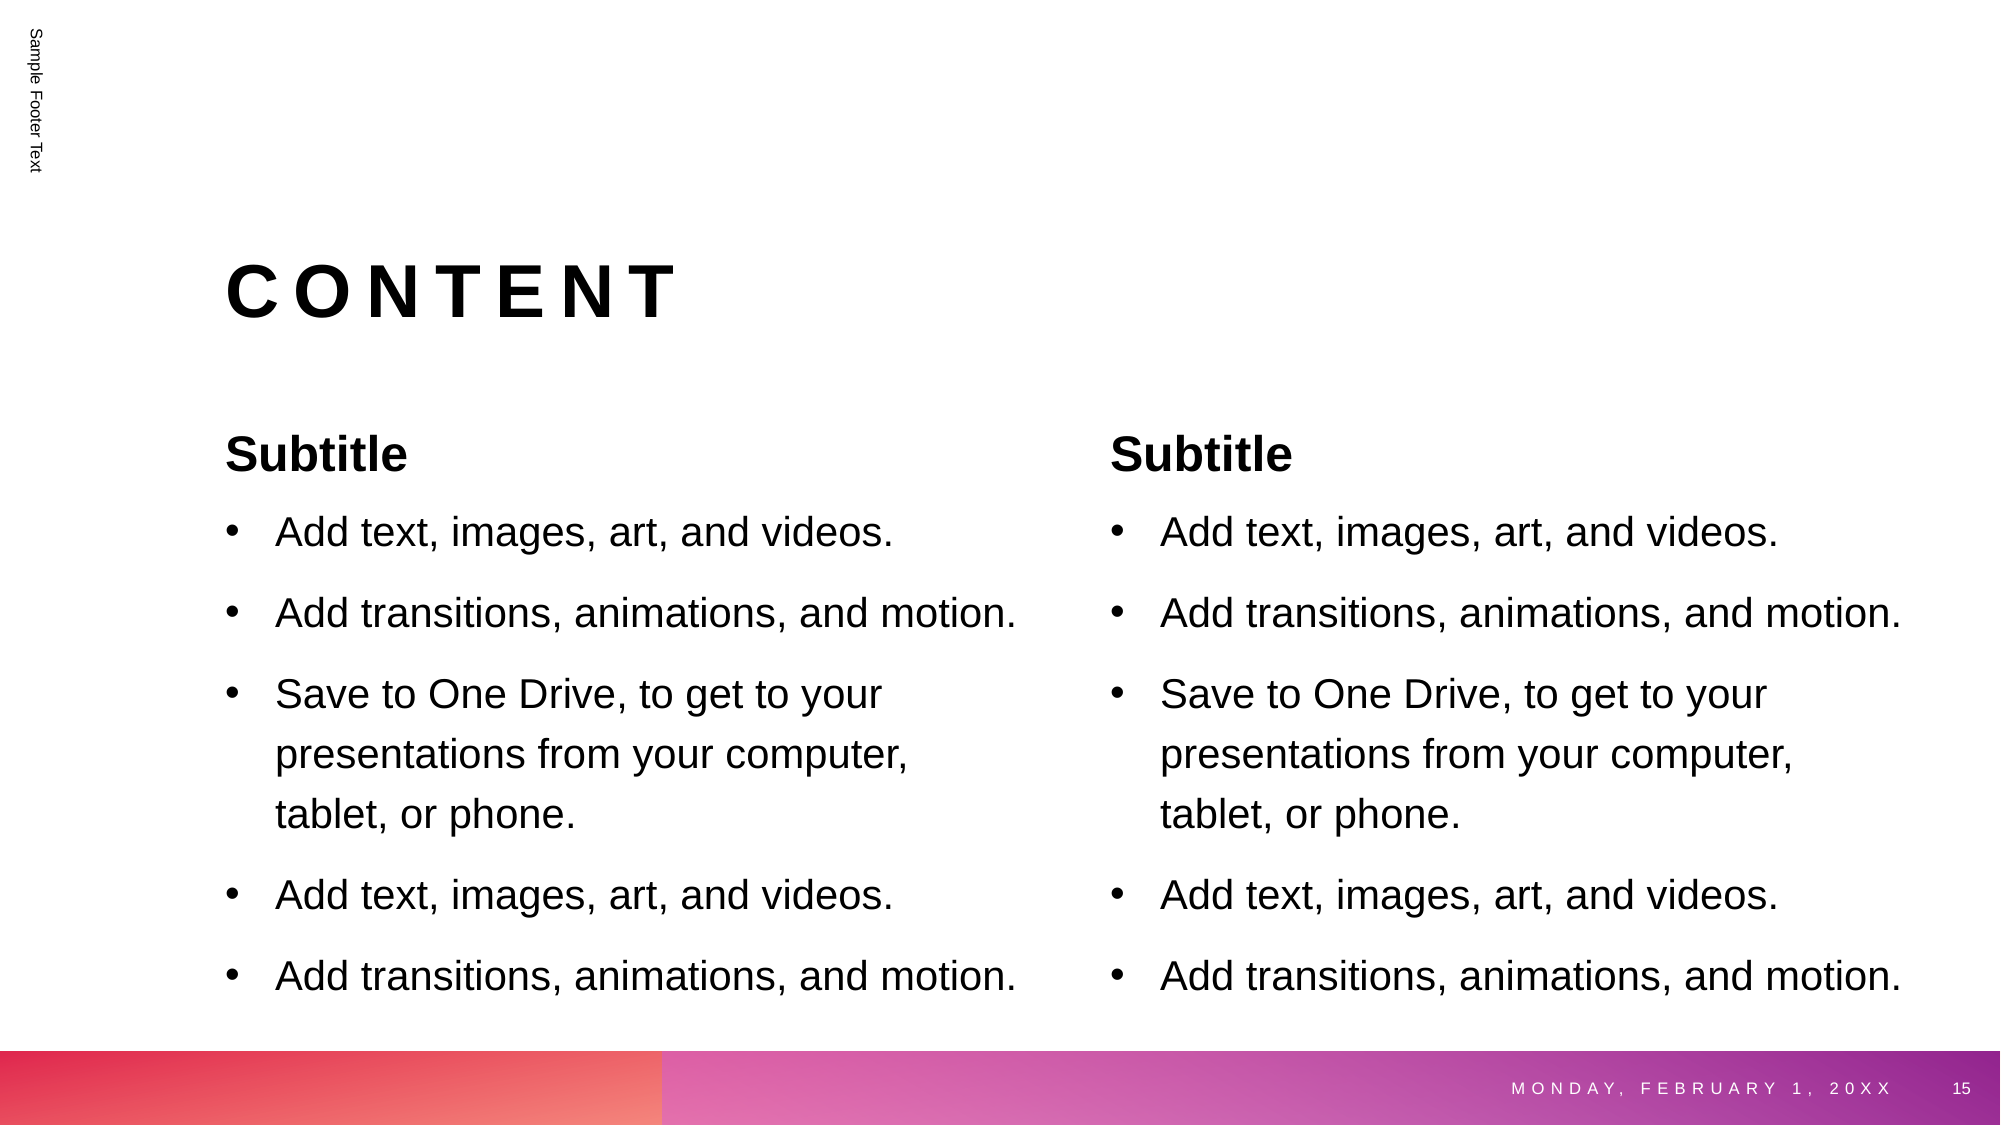

# content
Sample Footer Text
Subtitle
Subtitle
Add text, images, art, and videos.
Add transitions, animations, and motion.
Save to One Drive, to get to your presentations from your computer, tablet, or phone.
Add text, images, art, and videos.
Add transitions, animations, and motion.

Add text, images, art, and videos.
Add transitions, animations, and motion.
Save to One Drive, to get to your presentations from your computer, tablet, or phone.
Add text, images, art, and videos.
Add transitions, animations, and motion.
Monday, February 1, 20XX
15